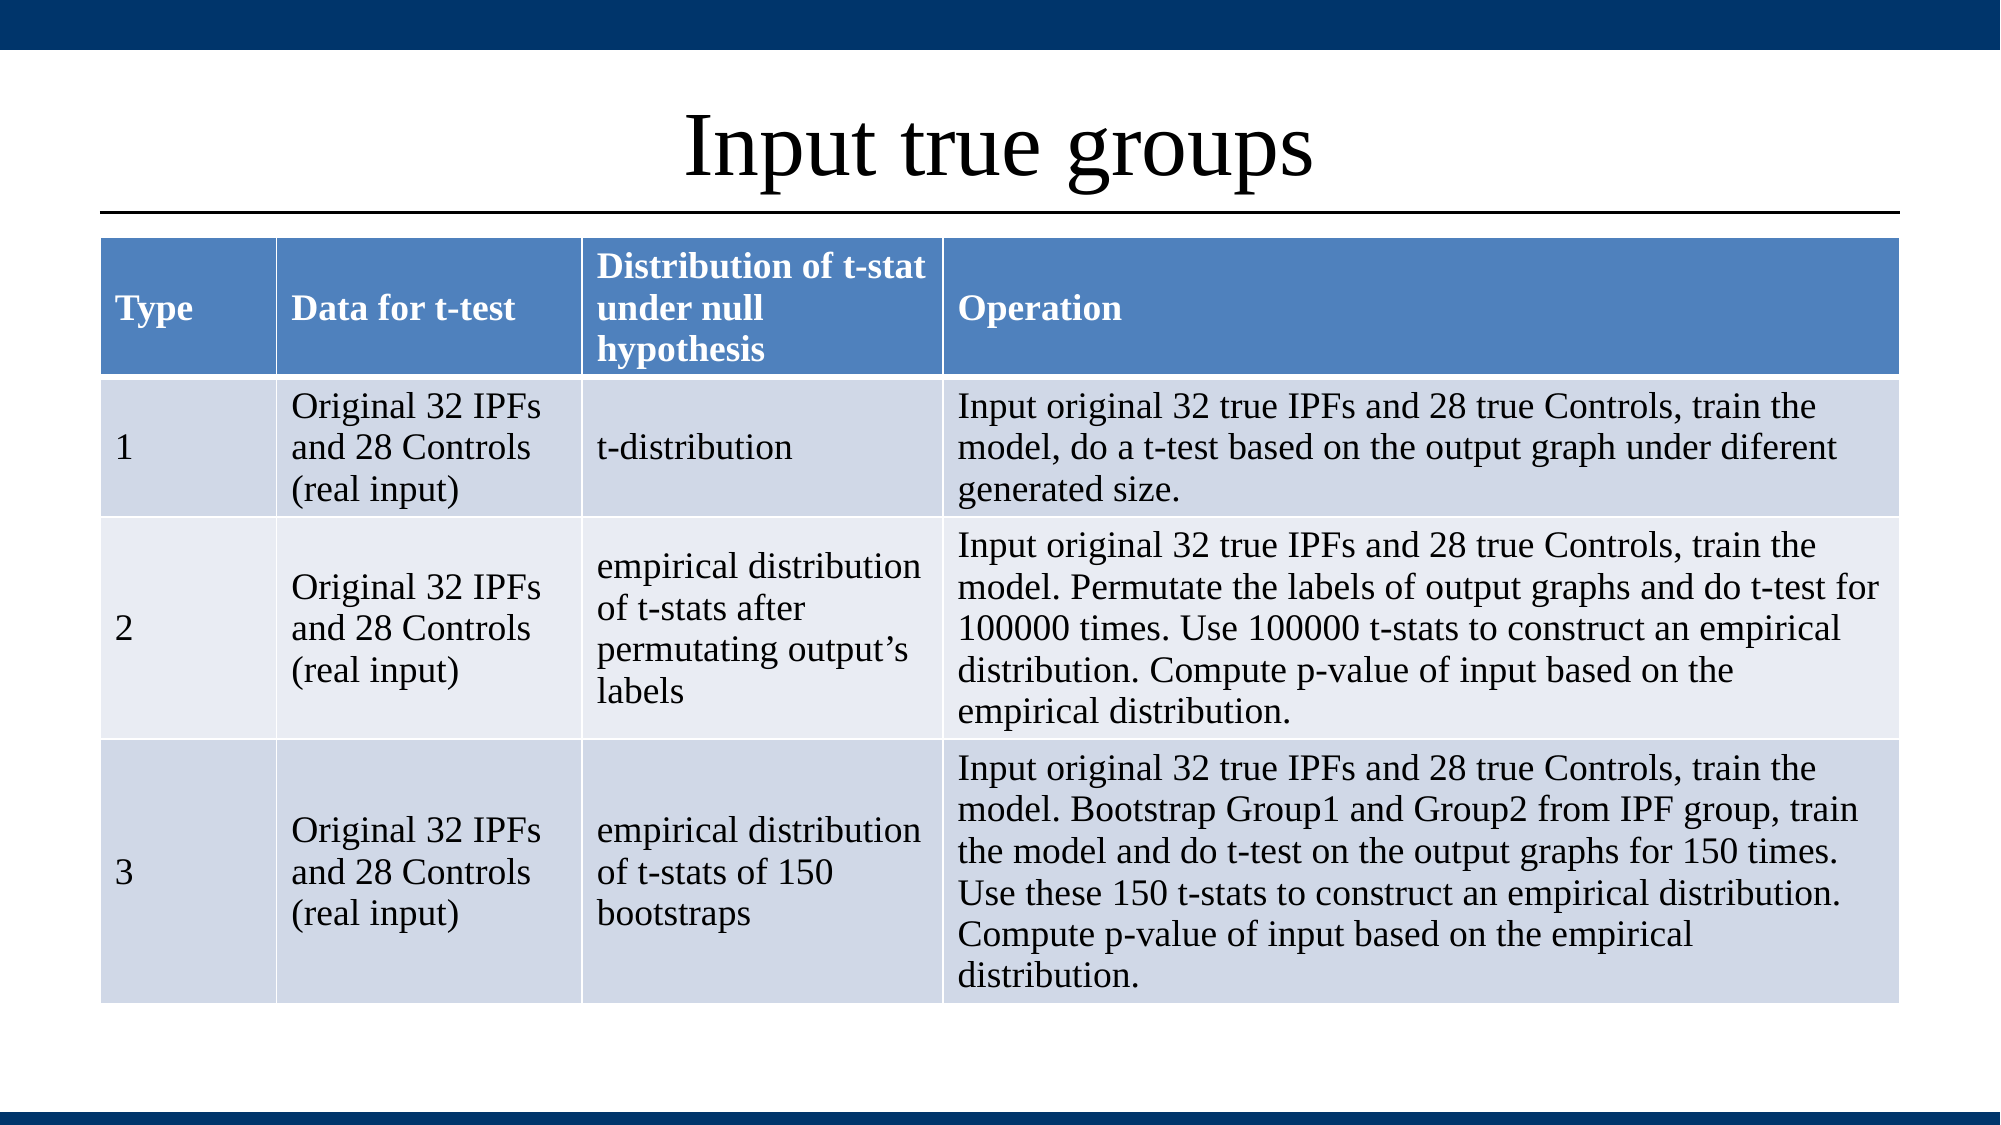

# Input true groups
| Type | Data for t-test | Distribution of t-stat under null hypothesis | Operation |
| --- | --- | --- | --- |
| 1 | Original 32 IPFs and 28 Controls (real input) | t-distribution | Input original 32 true IPFs and 28 true Controls, train the model, do a t-test based on the output graph under diferent generated size. |
| 2 | Original 32 IPFs and 28 Controls (real input) | empirical distribution of t-stats after permutating output’s labels | Input original 32 true IPFs and 28 true Controls, train the model. Permutate the labels of output graphs and do t-test for 100000 times. Use 100000 t-stats to construct an empirical distribution. Compute p-value of input based on the empirical distribution. |
| 3 | Original 32 IPFs and 28 Controls (real input) | empirical distribution of t-stats of 150 bootstraps | Input original 32 true IPFs and 28 true Controls, train the model. Bootstrap Group1 and Group2 from IPF group, train the model and do t-test on the output graphs for 150 times. Use these 150 t-stats to construct an empirical distribution. Compute p-value of input based on the empirical distribution. |